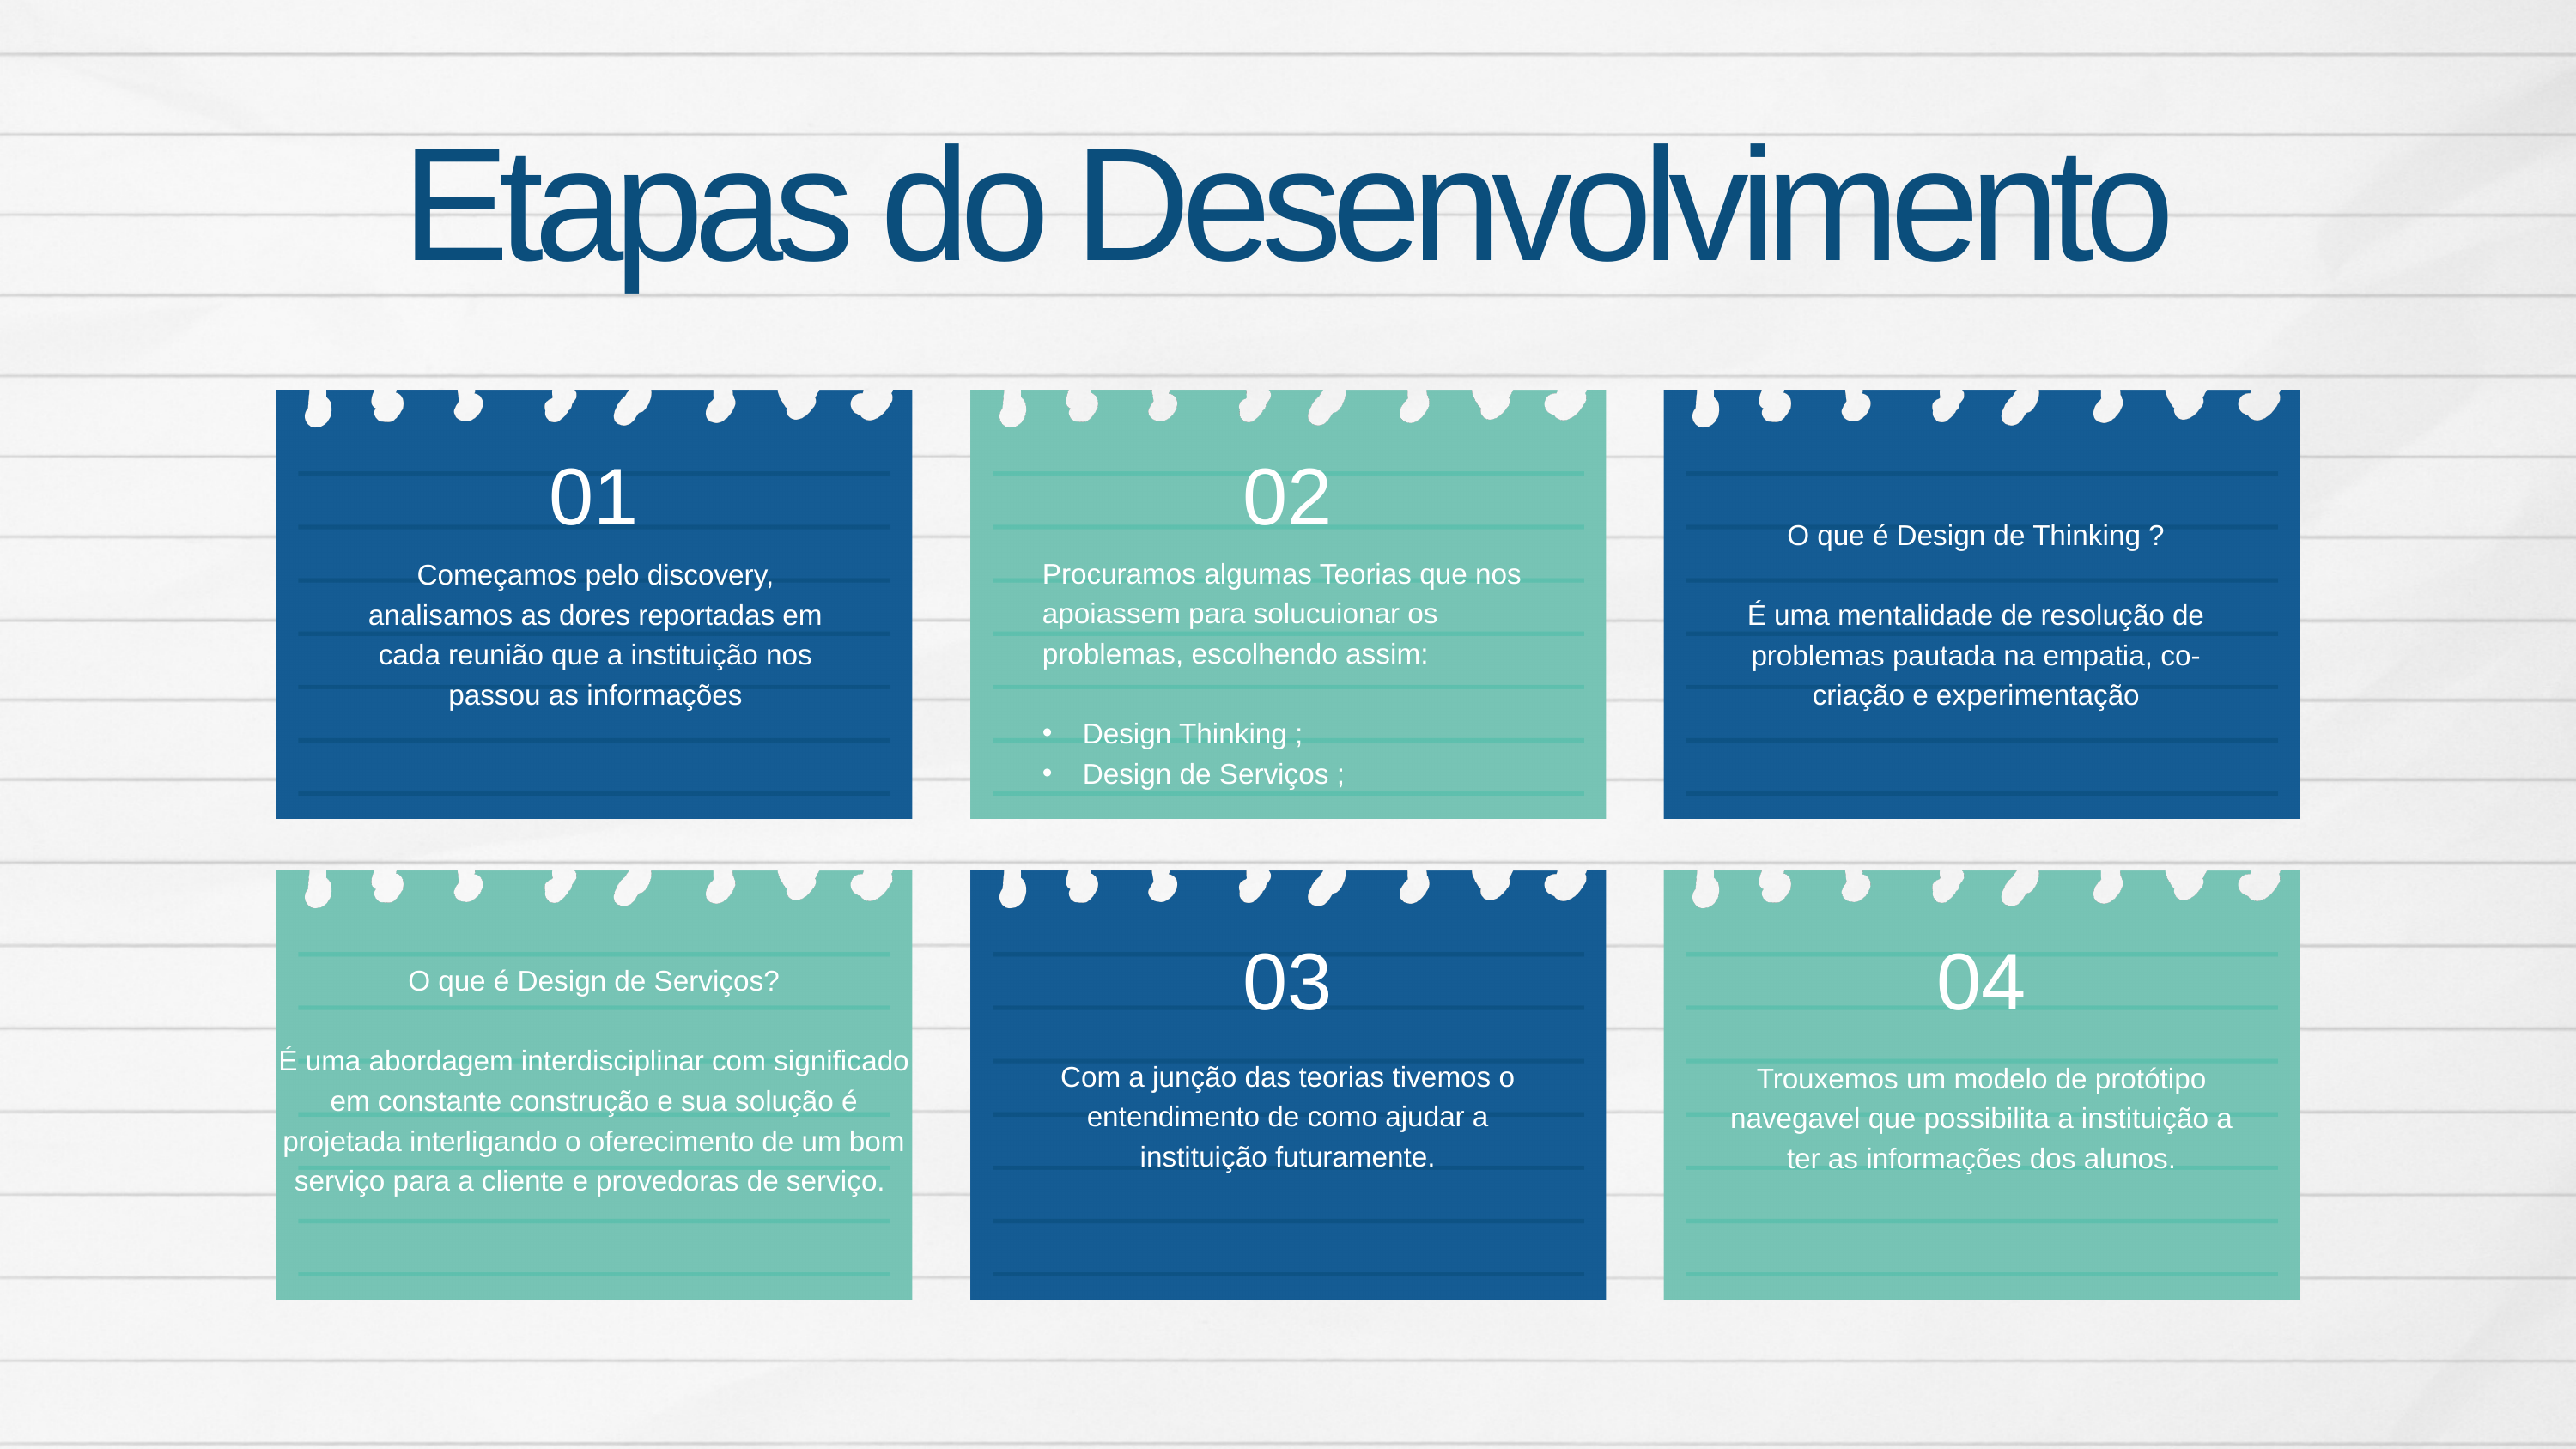

Etapas do Desenvolvimento

01
02
O que é Design de Thinking ?

É uma mentalidade de resolução de problemas pautada na empatia, co-criação e experimentação
Procuramos algumas Teorias que nos apoiassem para solucuionar os problemas, escolhendo assim:

Design Thinking ;
Design de Serviços ;
Começamos pelo discovery, analisamos as dores reportadas em cada reunião que a instituição nos passou as informações

03
04
O que é Design de Serviços?

É uma abordagem interdisciplinar com significado em constante construção e sua solução é projetada interligando o oferecimento de um bom serviço para a cliente e provedoras de serviço.
Com a junção das teorias tivemos o entendimento de como ajudar a instituição futuramente.
Trouxemos um modelo de protótipo navegavel que possibilita a instituição a ter as informações dos alunos.